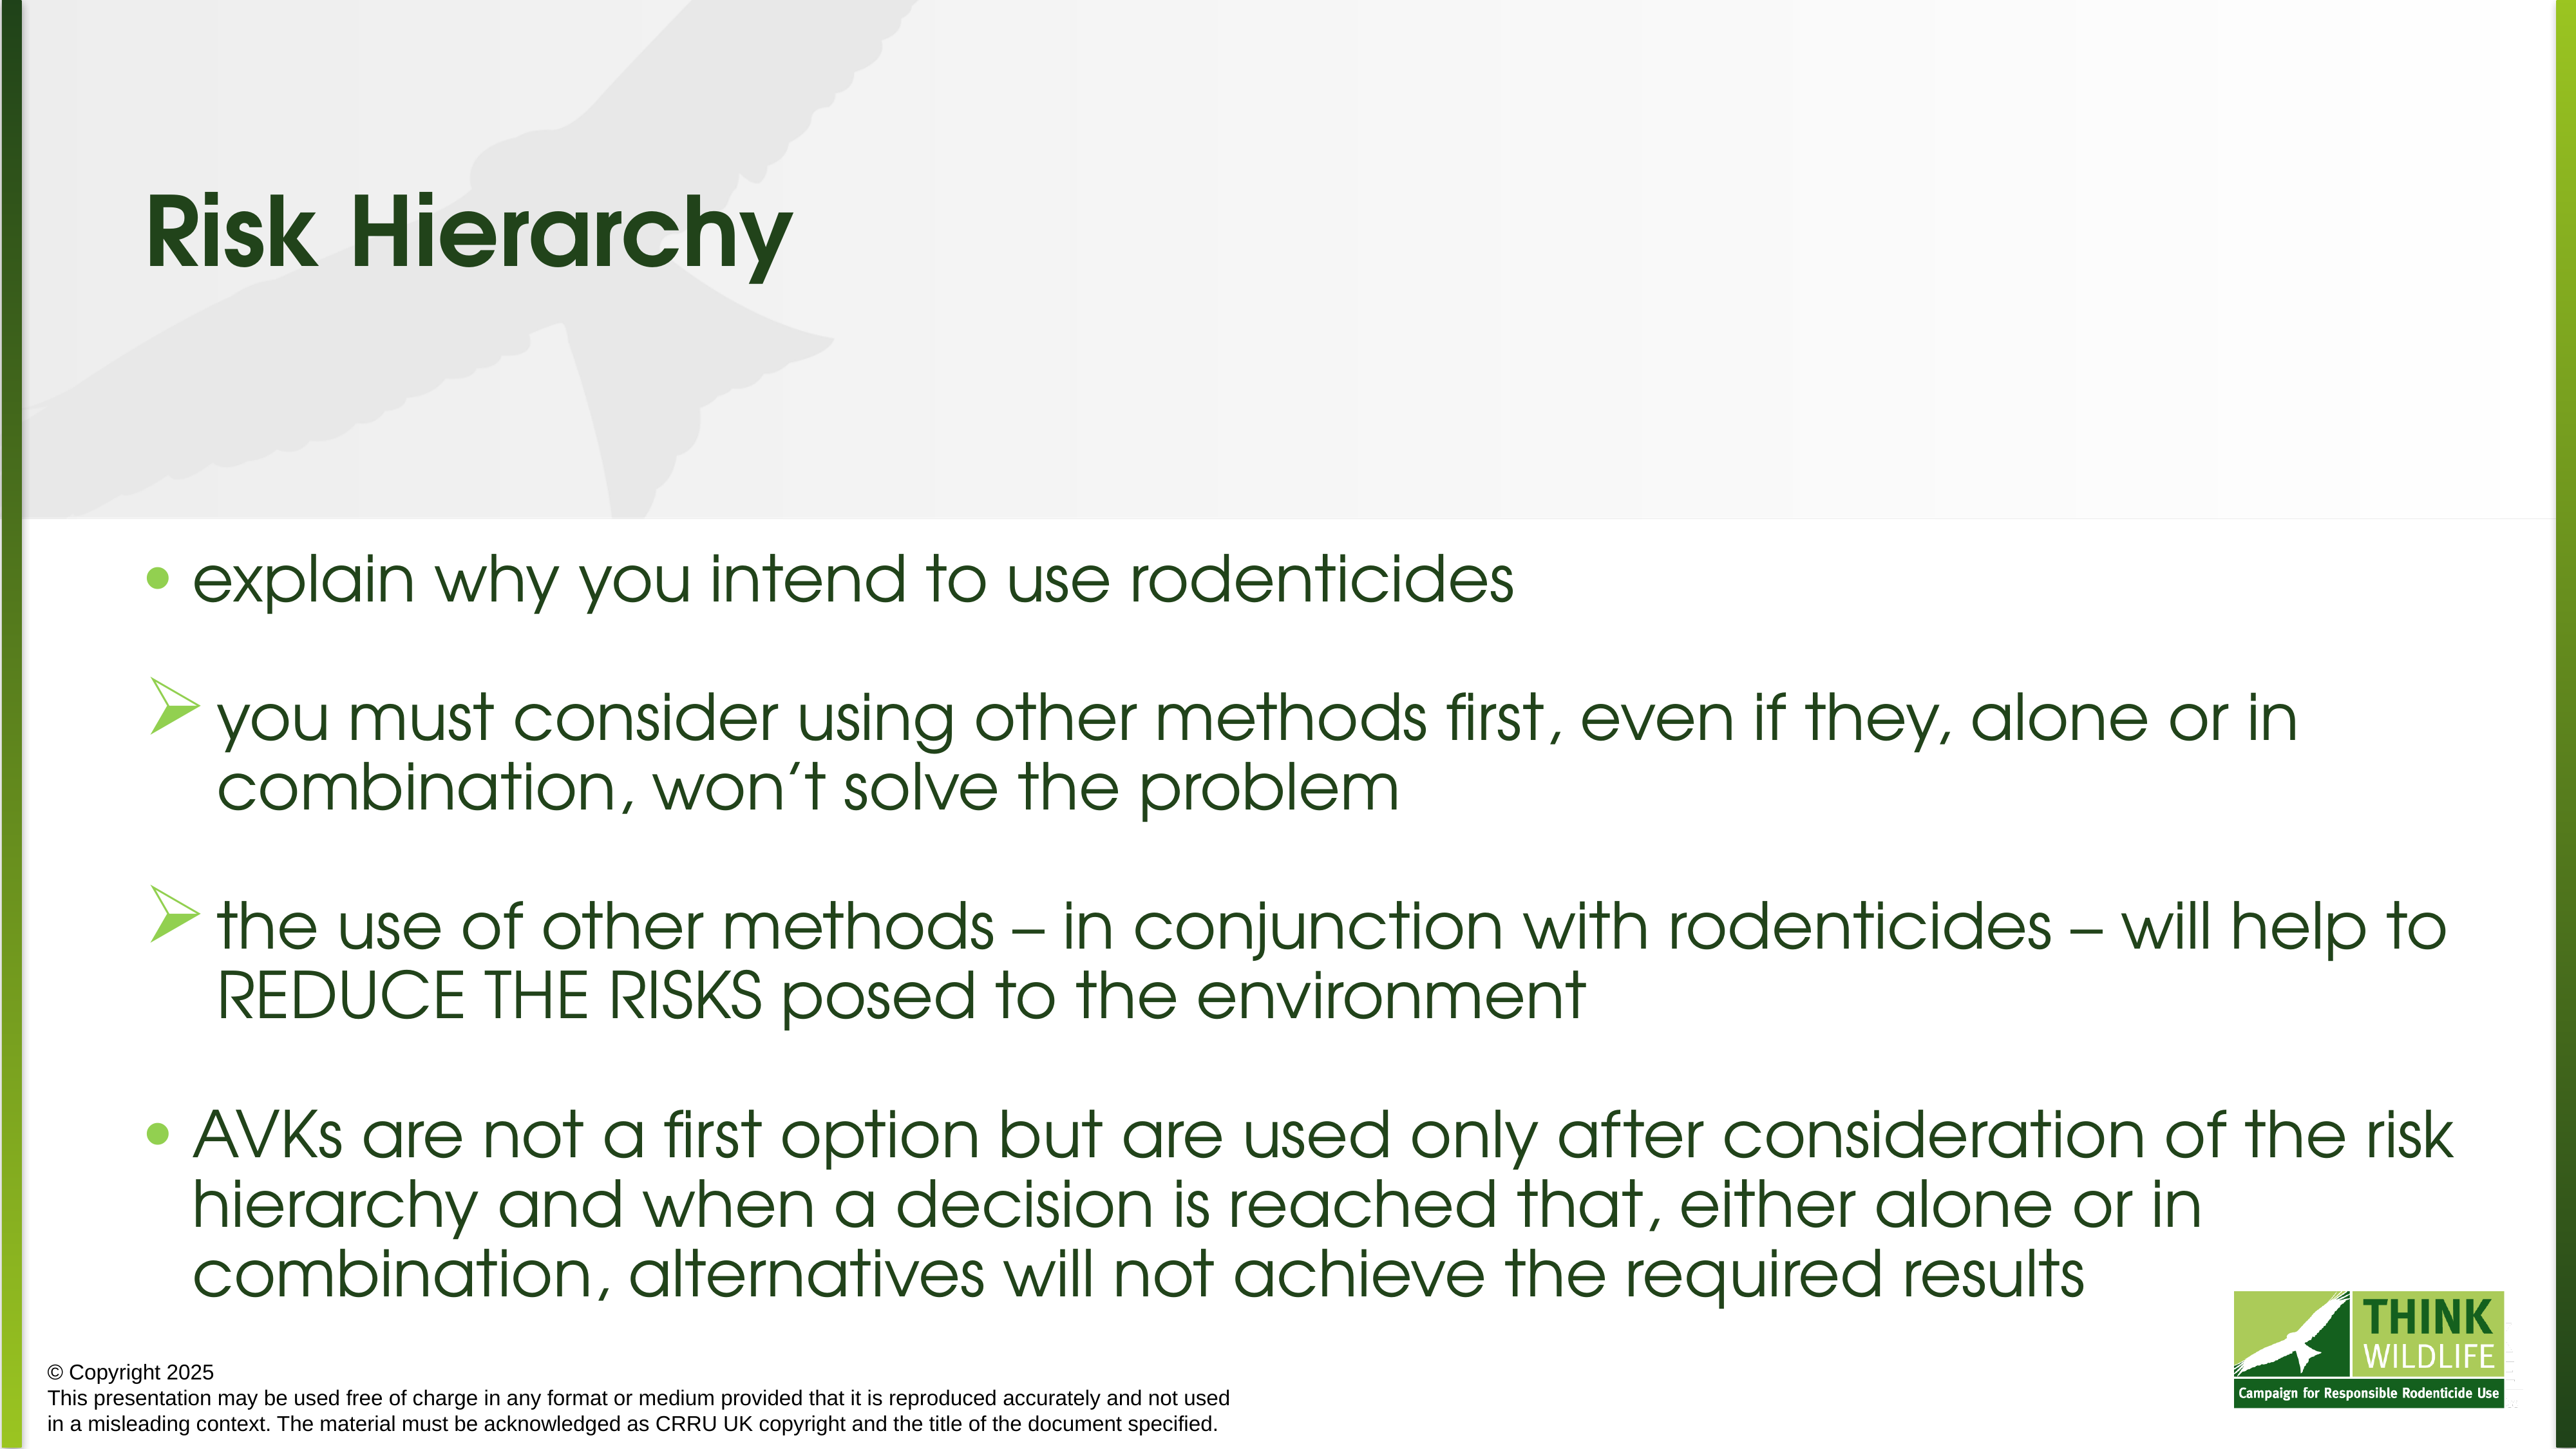

Risk Hierarchy
explain why you intend to use rodenticides

you must consider using other methods first, even if they, alone or in combination, won’t solve the problem

the use of other methods – in conjunction with rodenticides – will help to REDUCE THE RISKS posed to the environment

AVKs are not a first option but are used only after consideration of the risk hierarchy and when a decision is reached that, either alone or in combination, alternatives will not achieve the required results

© Copyright 2025
This presentation may be used free of charge in any format or medium provided that it is reproduced accurately and not used
in a misleading context. The material must be acknowledged as CRRU UK copyright and the title of the document specified.